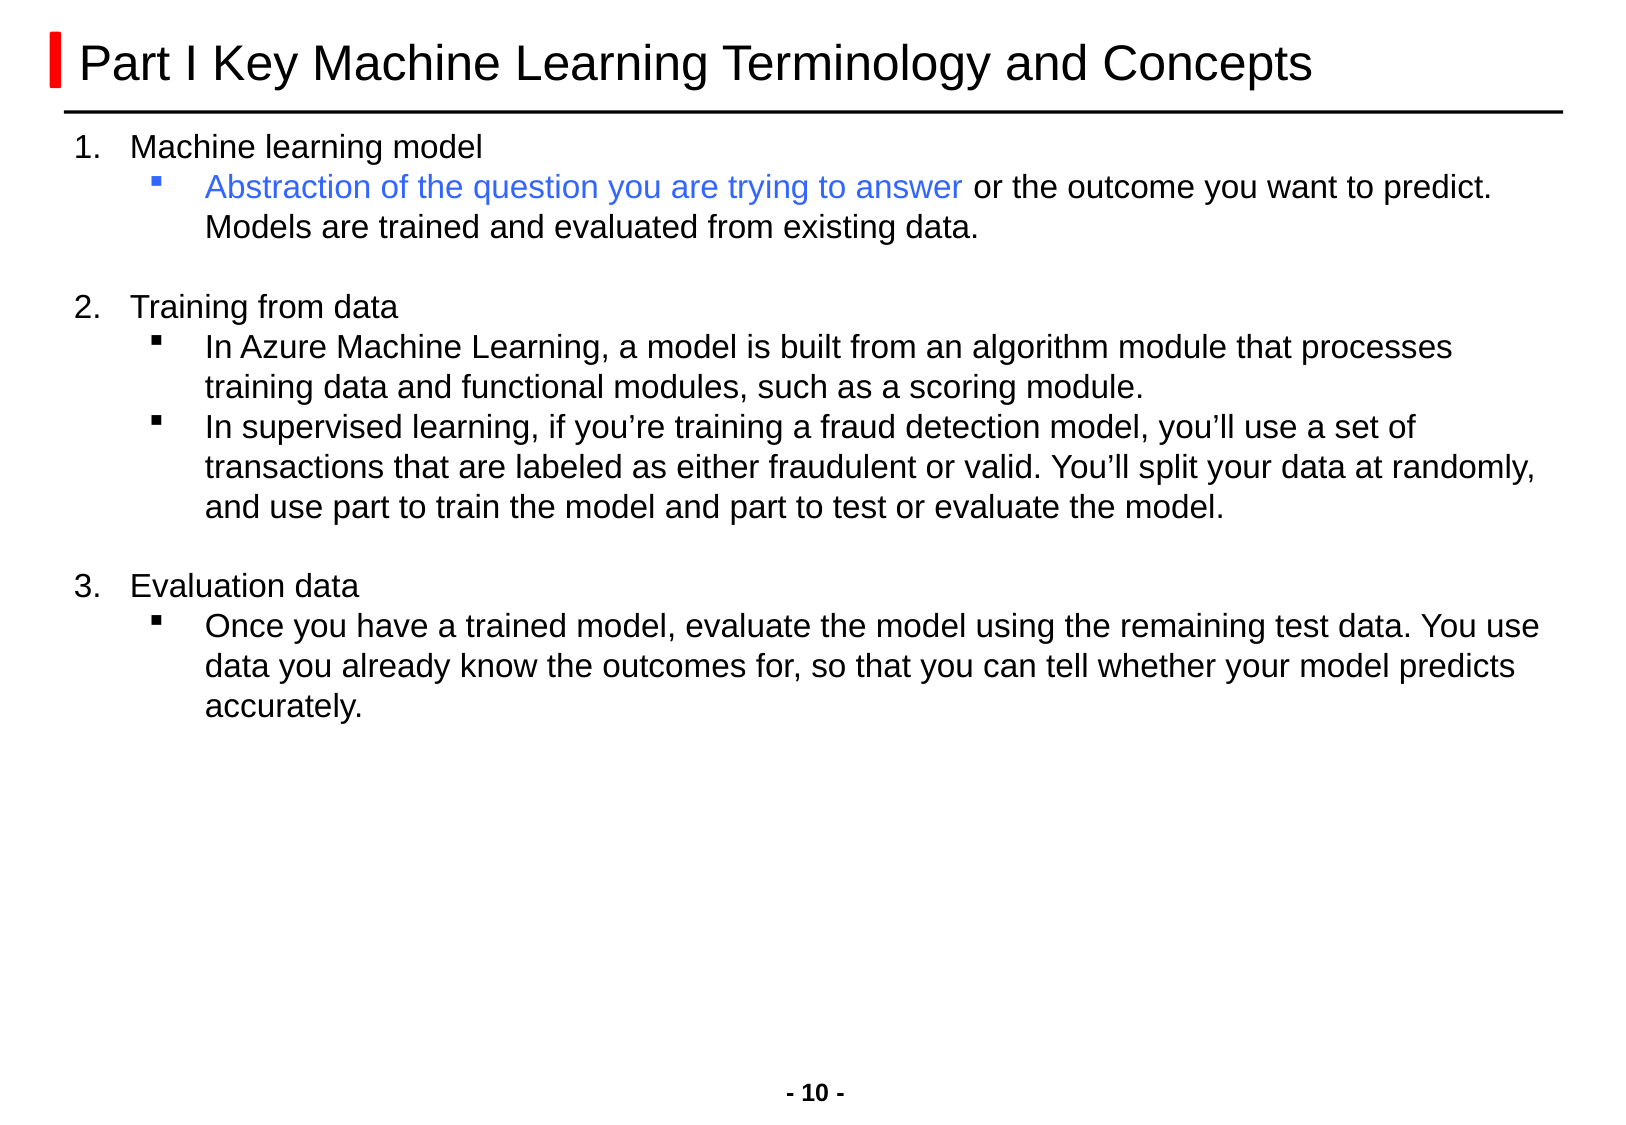

# Part I Key Machine Learning Terminology and Concepts
Machine learning model
Abstraction of the question you are trying to answer or the outcome you want to predict. Models are trained and evaluated from existing data.

Training from data
In Azure Machine Learning, a model is built from an algorithm module that processes training data and functional modules, such as a scoring module.
In supervised learning, if you’re training a fraud detection model, you’ll use a set of transactions that are labeled as either fraudulent or valid. You’ll split your data at randomly, and use part to train the model and part to test or evaluate the model.

Evaluation data
Once you have a trained model, evaluate the model using the remaining test data. You use data you already know the outcomes for, so that you can tell whether your model predicts accurately.

- 10 -